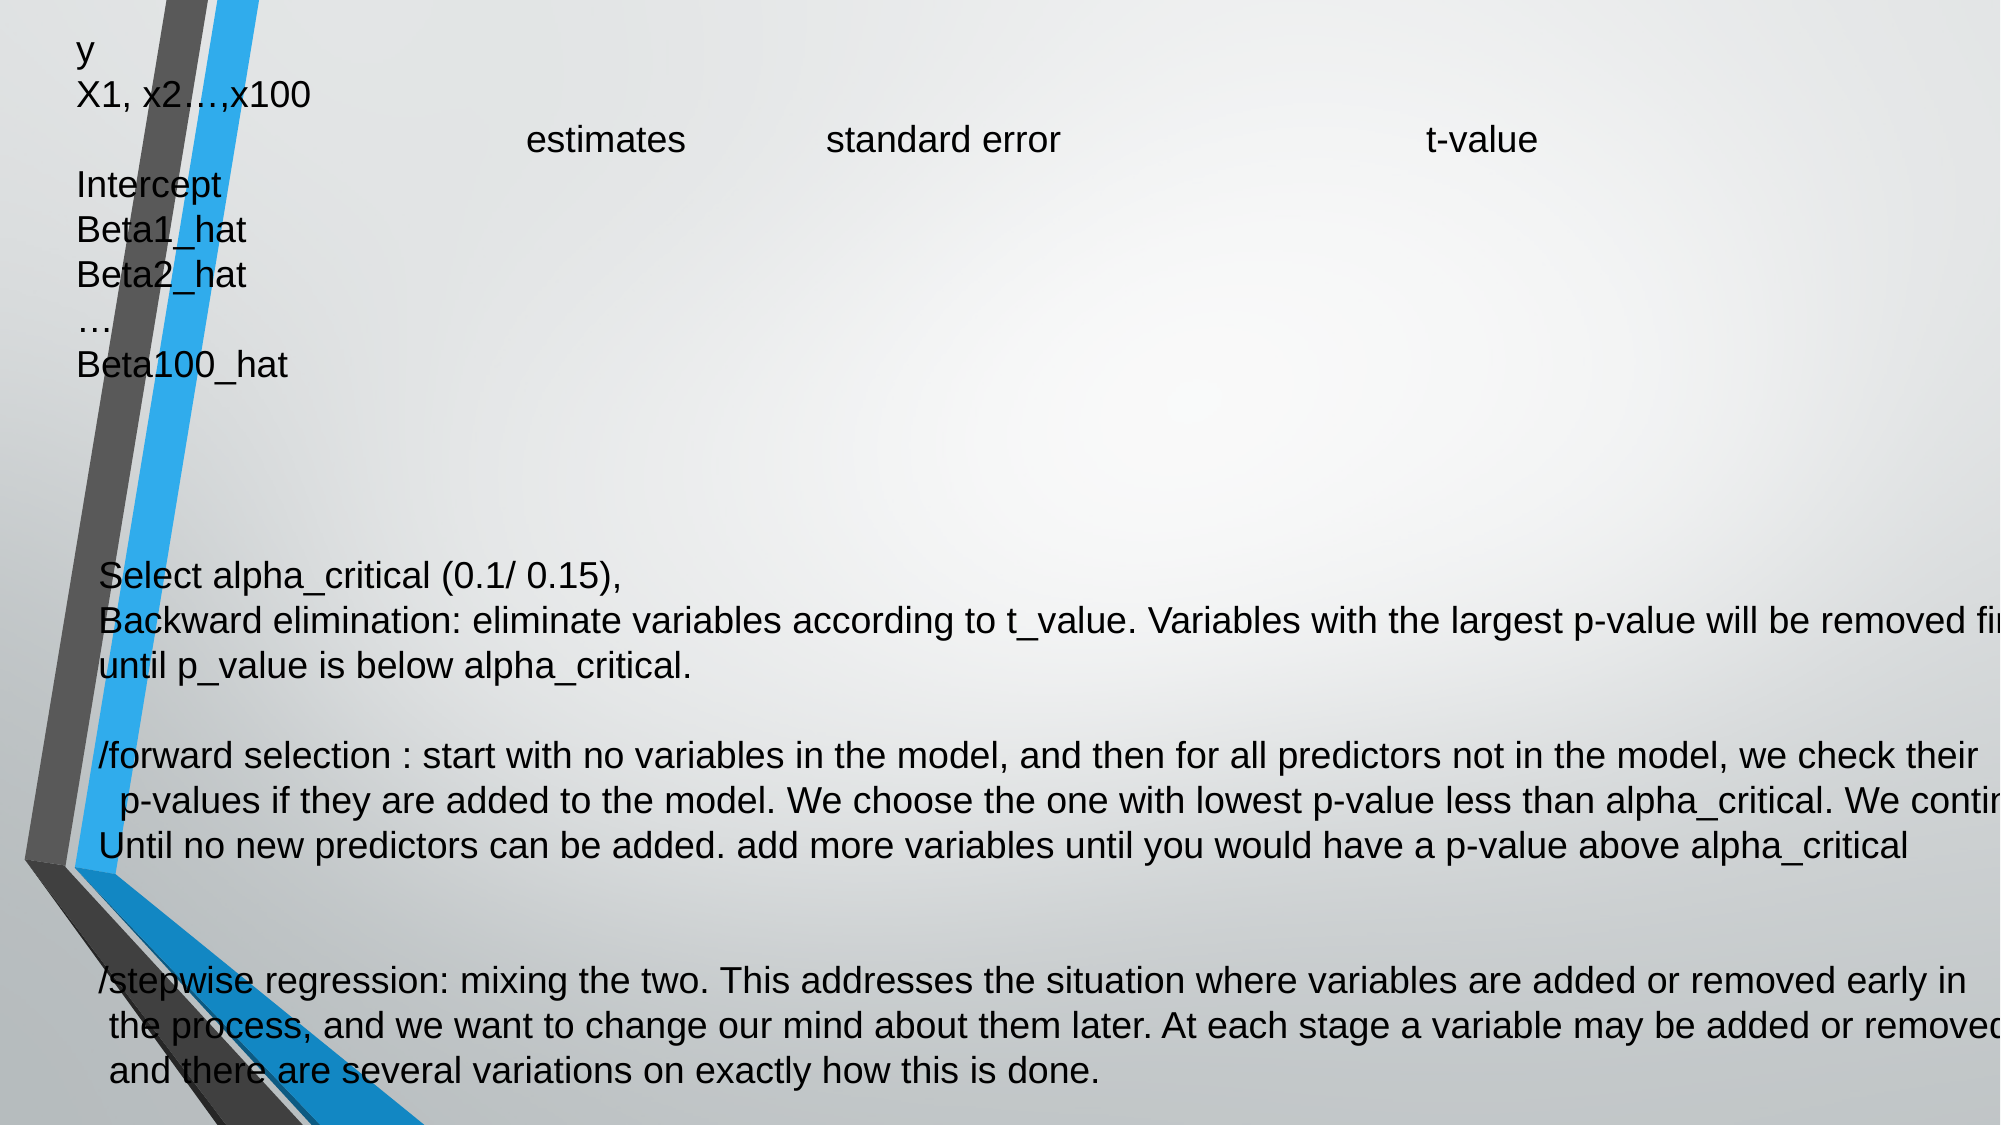

y
X1, x2…,x100
 			estimates	standard error			t-value
Intercept
Beta1_hat
Beta2_hat
…
Beta100_hat
Select alpha_critical (0.1/ 0.15),
Backward elimination: eliminate variables according to t_value. Variables with the largest p-value will be removed first
until p_value is below alpha_critical.

/forward selection : start with no variables in the model, and then for all predictors not in the model, we check their
  p-values if they are added to the model. We choose the one with lowest p-value less than alpha_critical. We continue
Until no new predictors can be added. add more variables until you would have a p-value above alpha_critical

/stepwise regression: mixing the two. This addresses the situation where variables are added or removed early in
 the process, and we want to change our mind about them later. At each stage a variable may be added or removed
 and there are several variations on exactly how this is done.